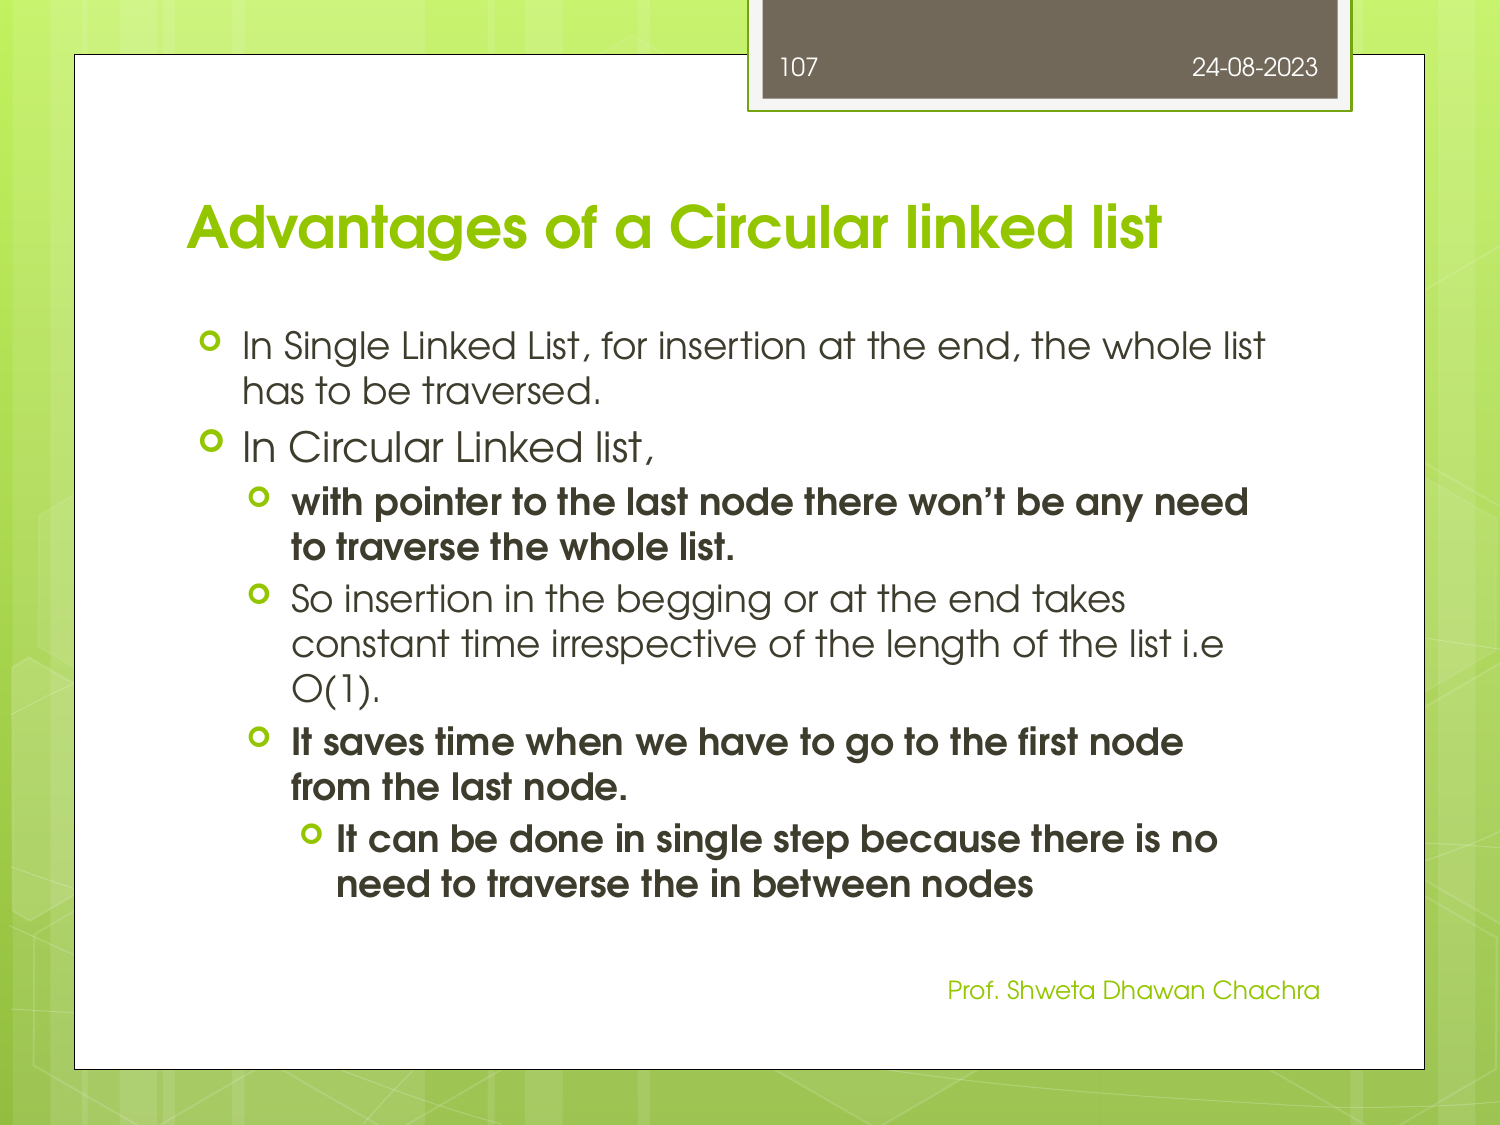

107
24-08-2023
# Advantages of a Circular linked list
In Single Linked List, for insertion at the end, the whole list has to be traversed.
In Circular Linked list,
with pointer to the last node there won’t be any need to traverse the whole list.
So insertion in the begging or at the end takes constant time irrespective of the length of the list i.e O(1).
It saves time when we have to go to the first node from the last node.
It can be done in single step because there is no need to traverse the in between nodes

Prof. Shweta Dhawan Chachra